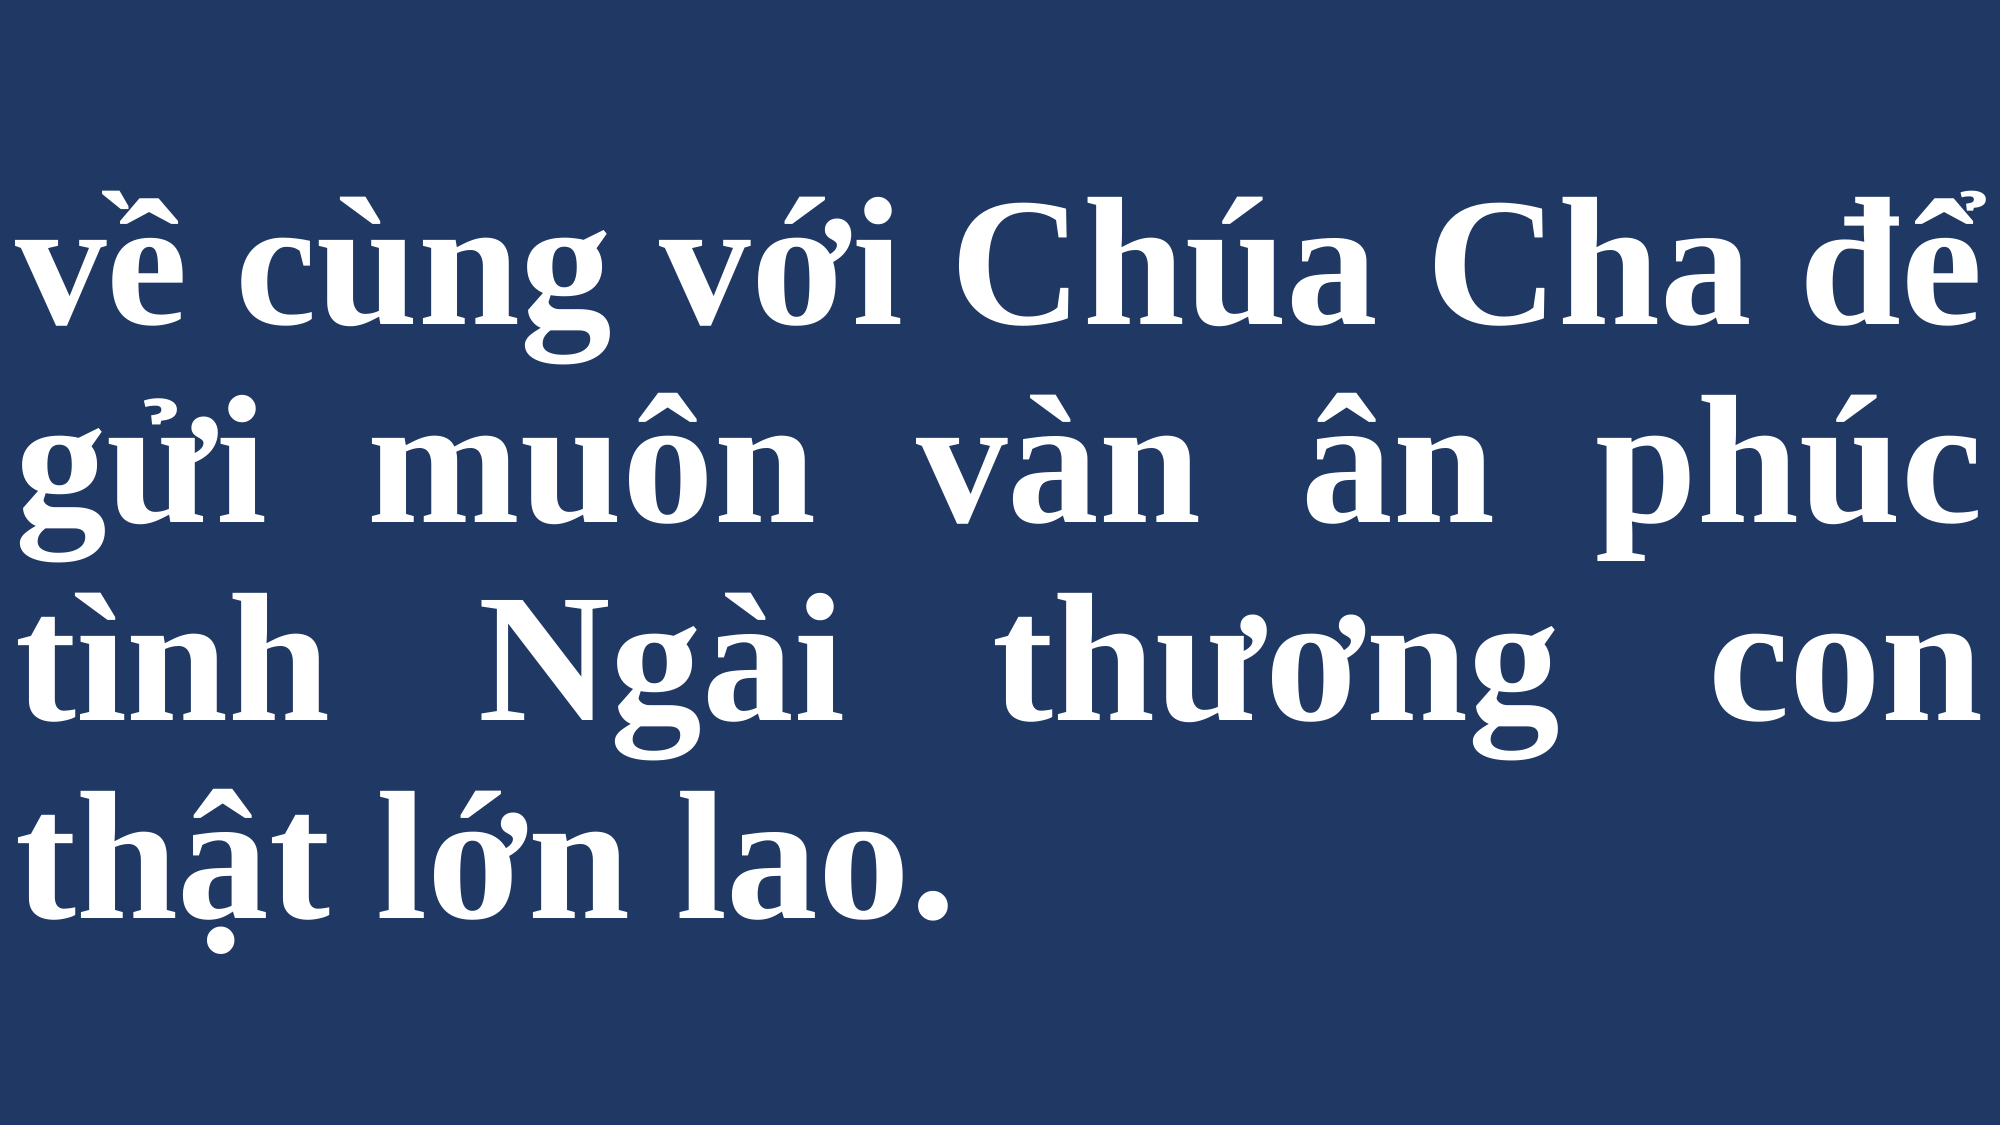

# về cùng với Chúa Cha để gửi muôn vàn ân phúc tình Ngài thương con thật lớn lao.